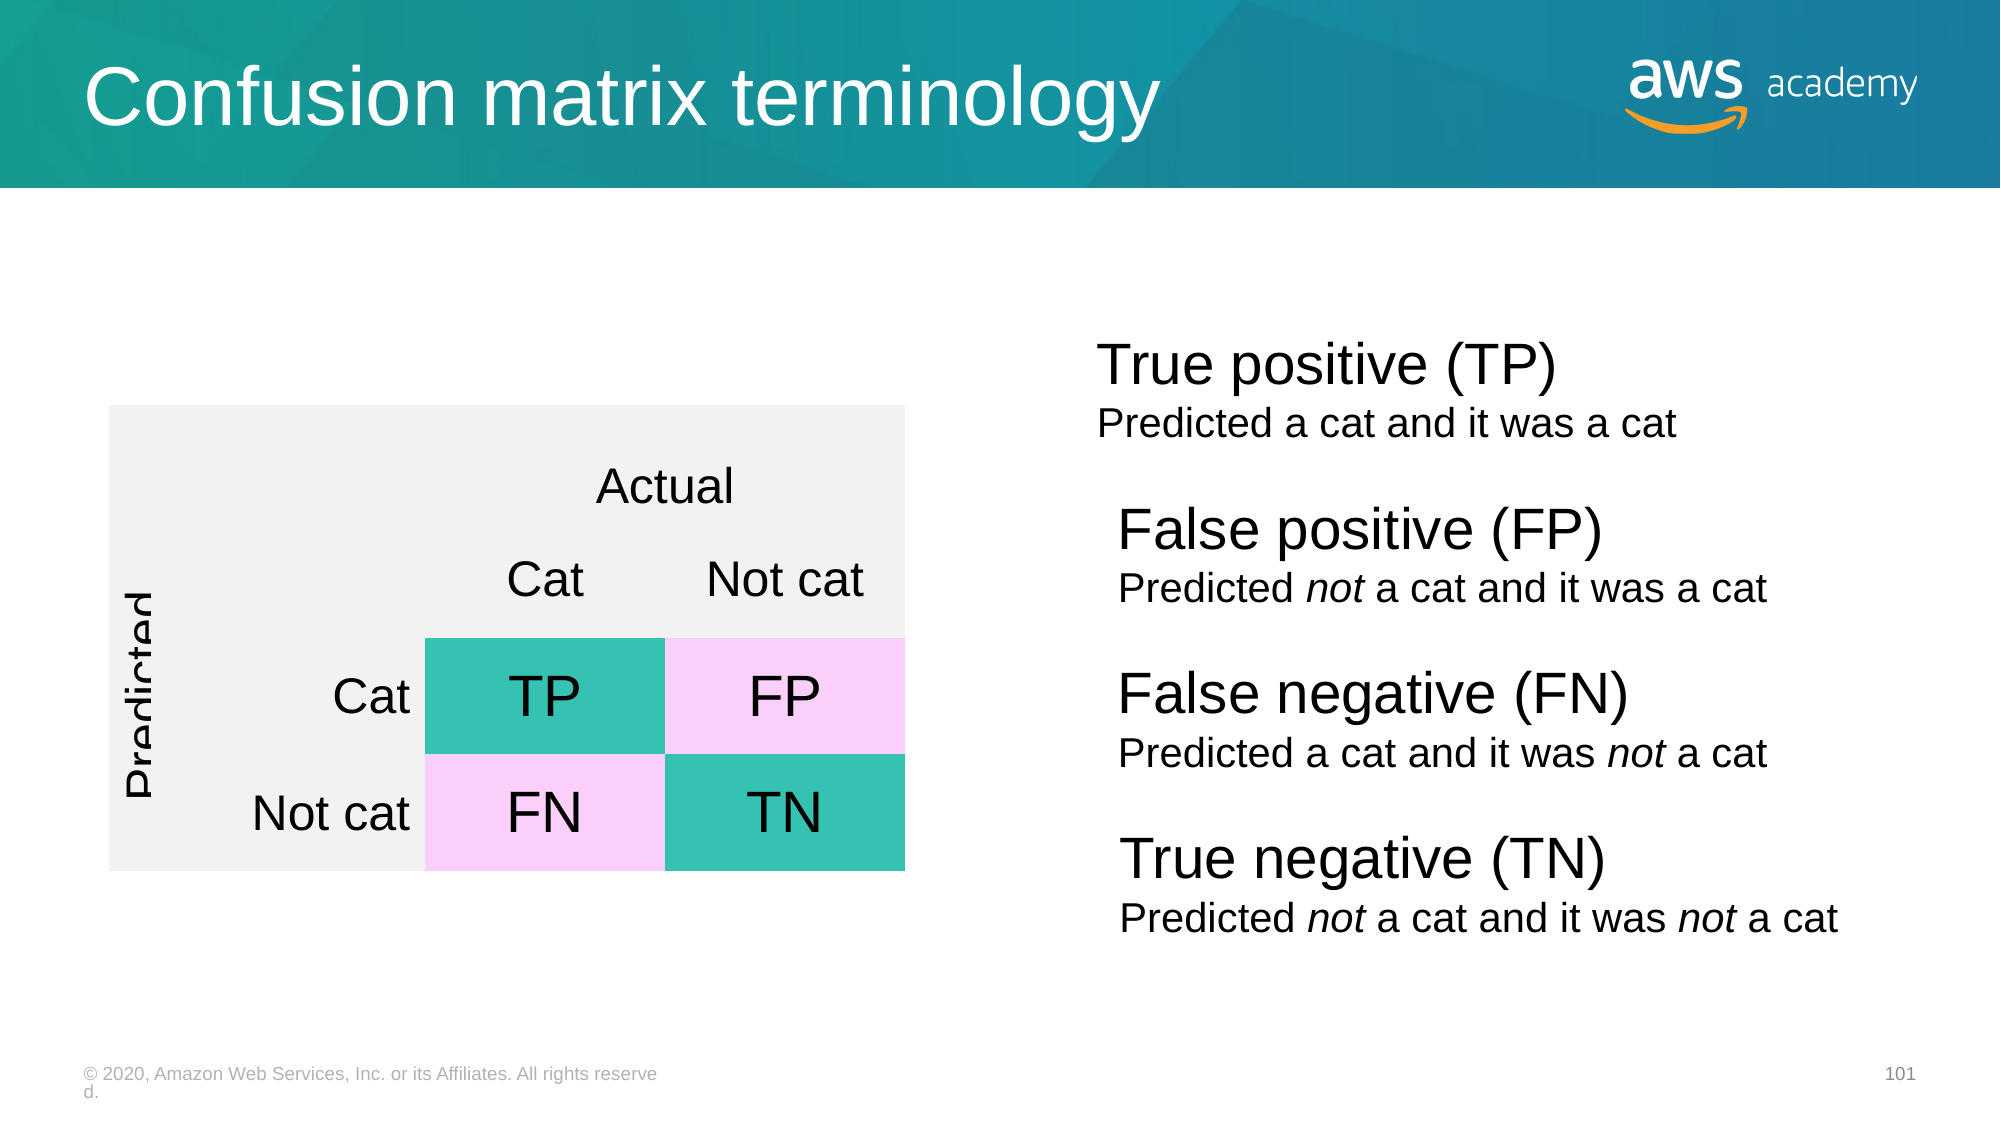

# Confusion matrix terminology
True positive (TP)
Predicted a cat and it was a cat
|  |  | Actual |  |
| --- | --- | --- | --- |
| Predicted |  | Cat | Not cat |
|  | Cat | TP | FP |
|  | Not cat | FN | TN |
False positive (FP)
Predicted not a cat and it was a cat
False negative (FN)
Predicted a cat and it was not a cat
True negative (TN)
Predicted not a cat and it was not a cat
© 2020, Amazon Web Services, Inc. or its Affiliates. All rights reserved.
101